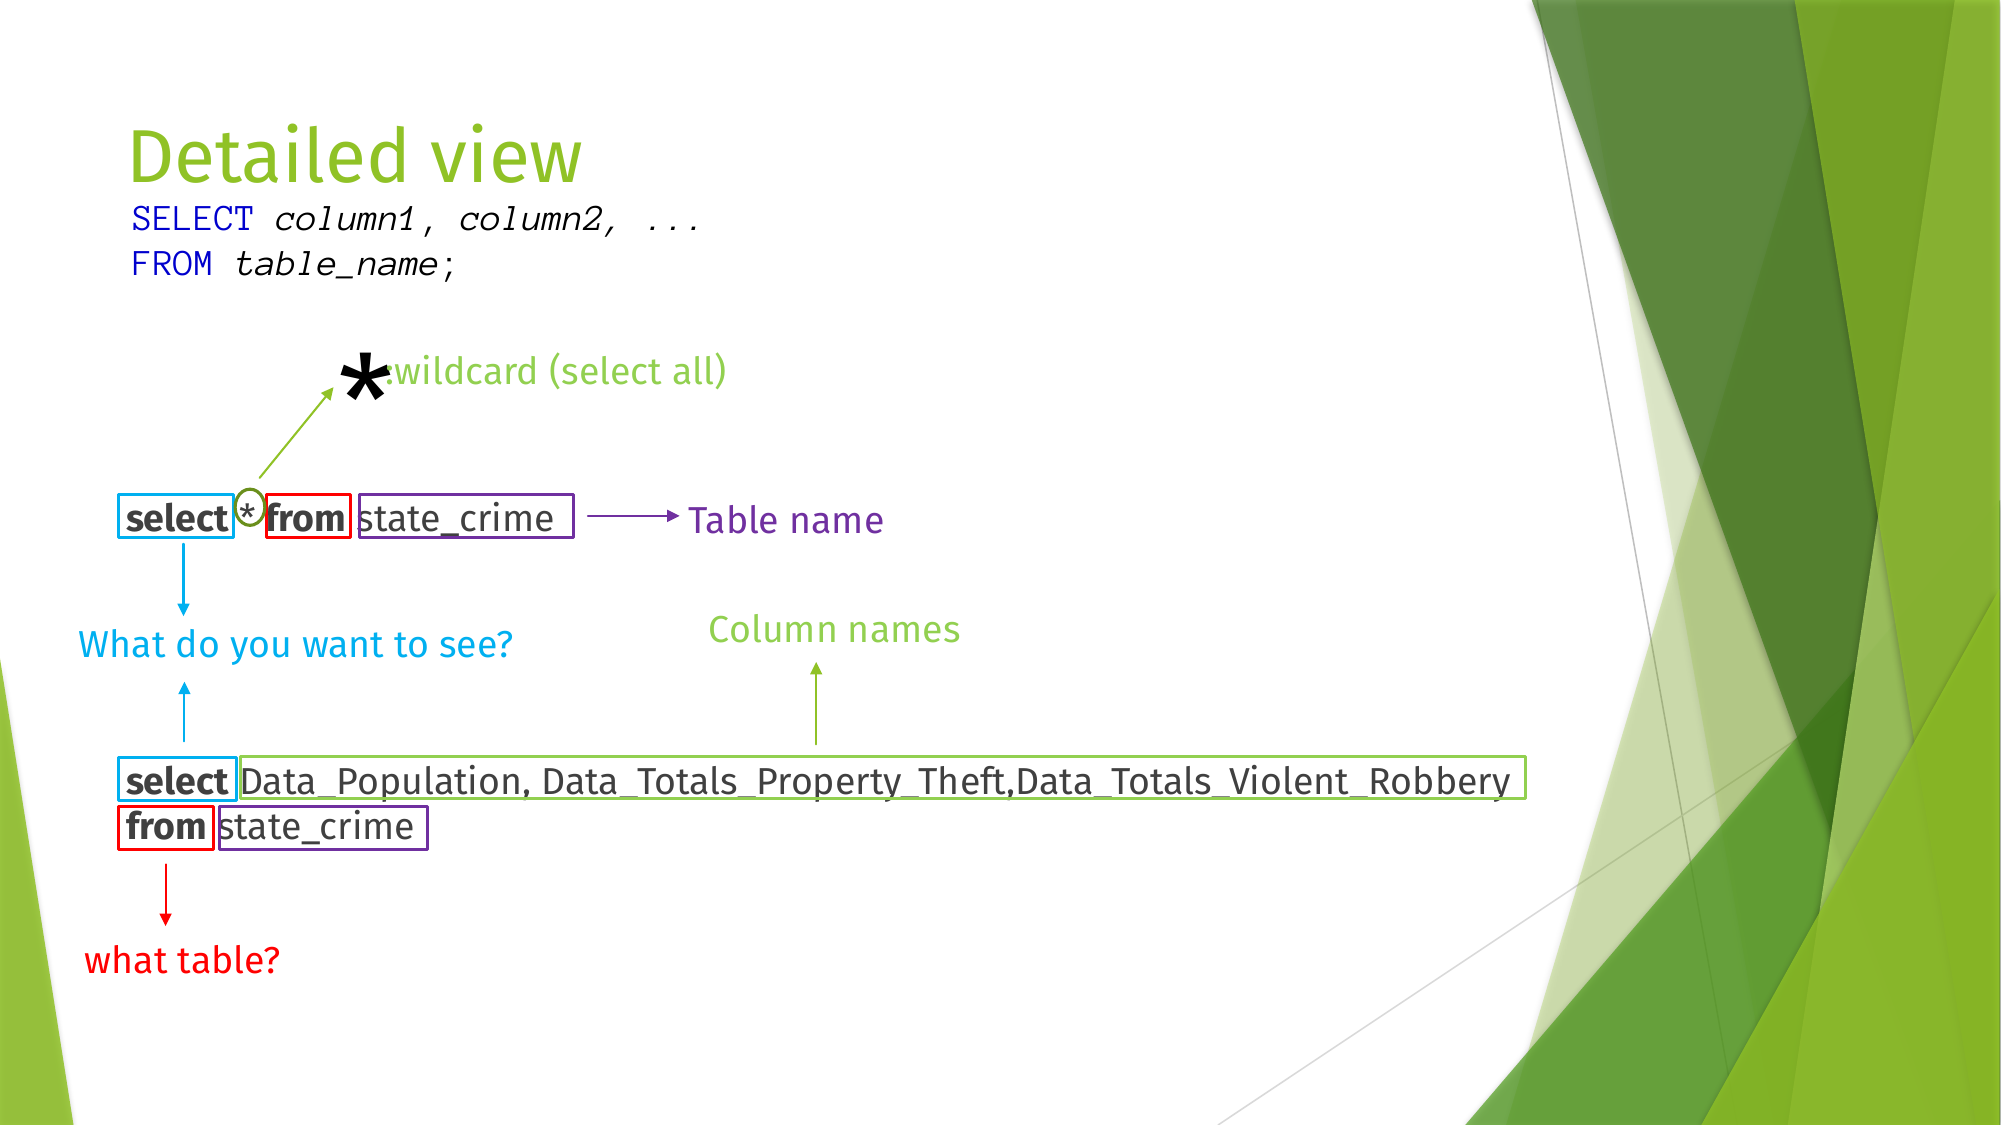

# Detailed view
SELECT column1, column2, ...
FROM table_name;
*
:wildcard (select all)

select * from state_crime

select Data_Population, Data_Totals_Property_Theft,Data_Totals_Violent_Robbery
from state_crime

Table name

Column names
What do you want to see?

what table?